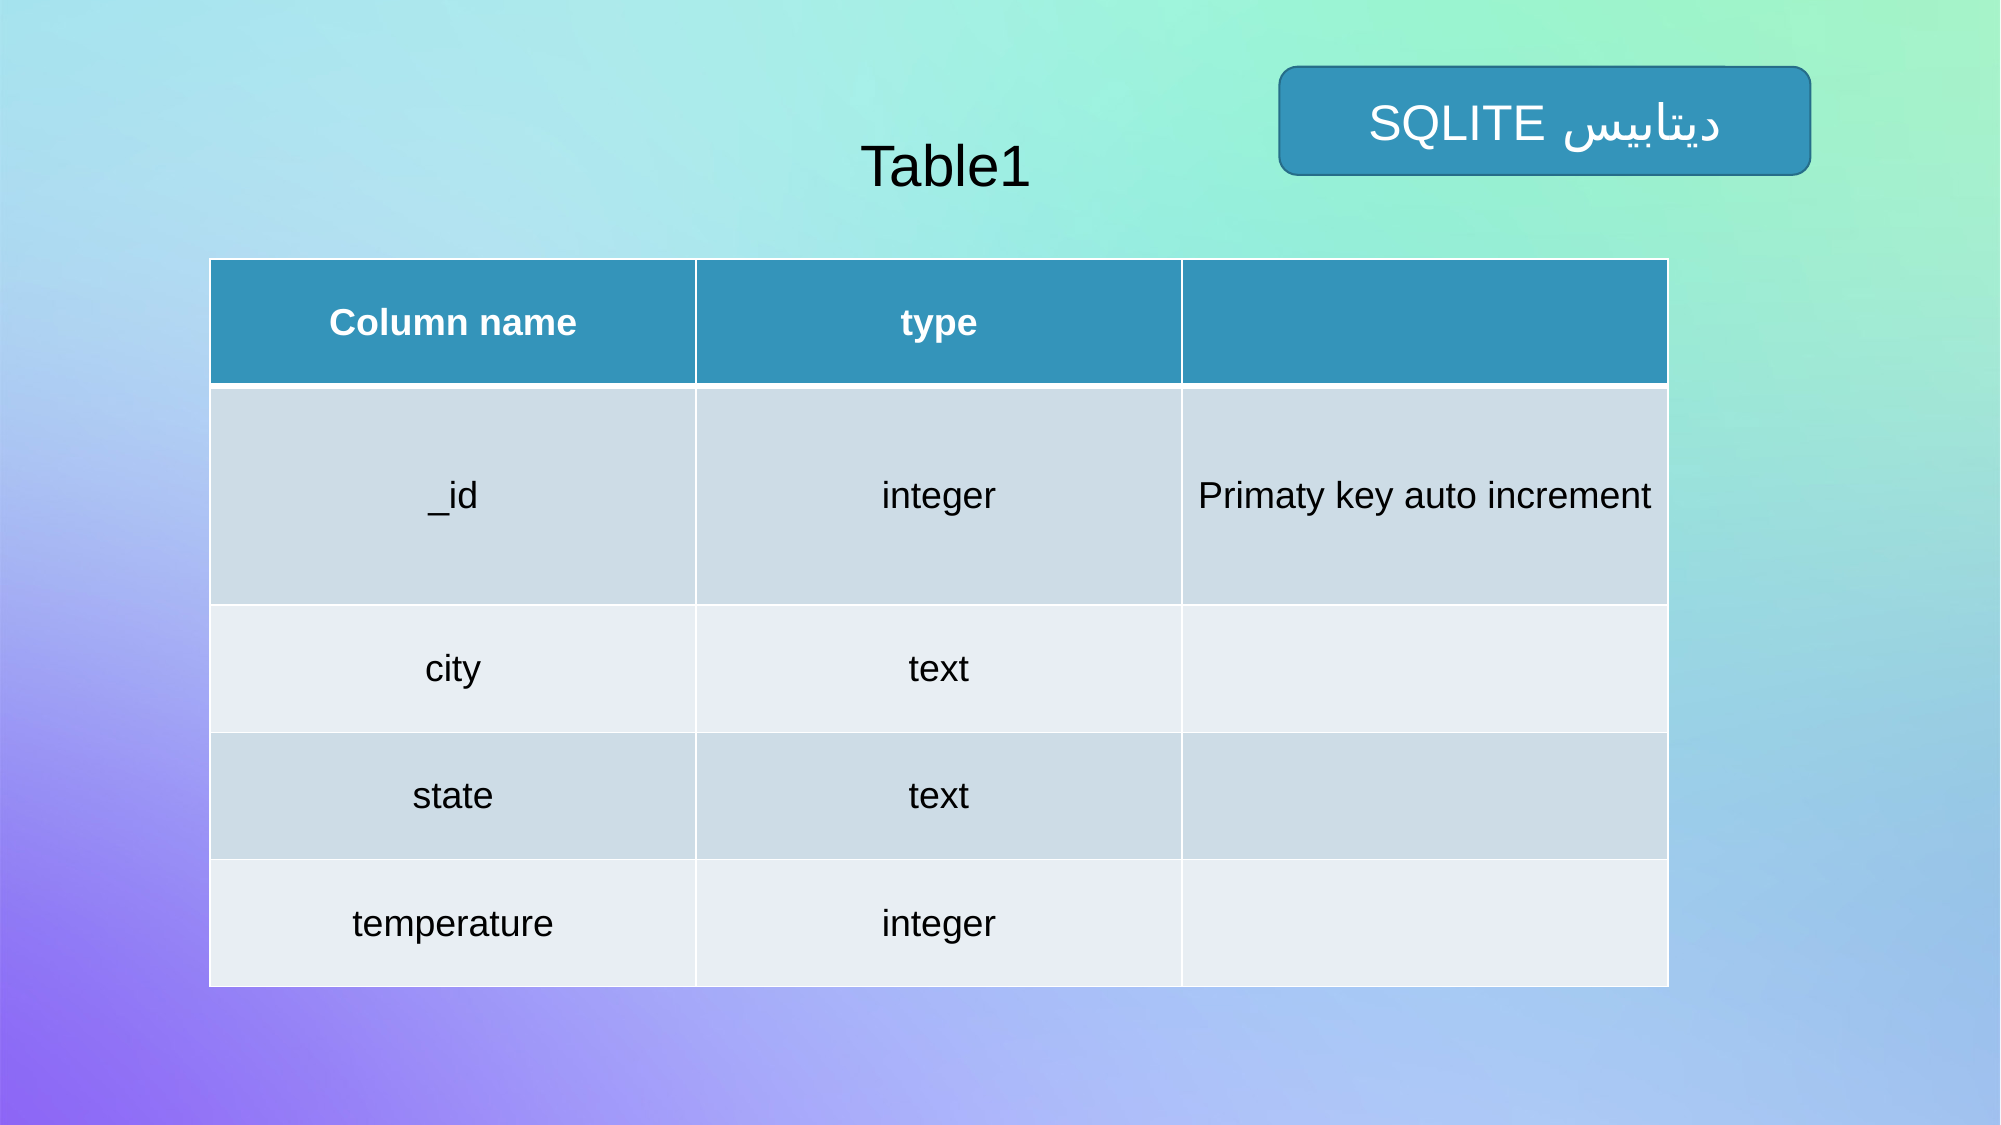

دیتابیس SQLITE
Table1
| Column name | type |  |
| --- | --- | --- |
| \_id | integer | Primaty key auto increment |
| city | text |  |
| state | text |  |
| temperature | integer |  |